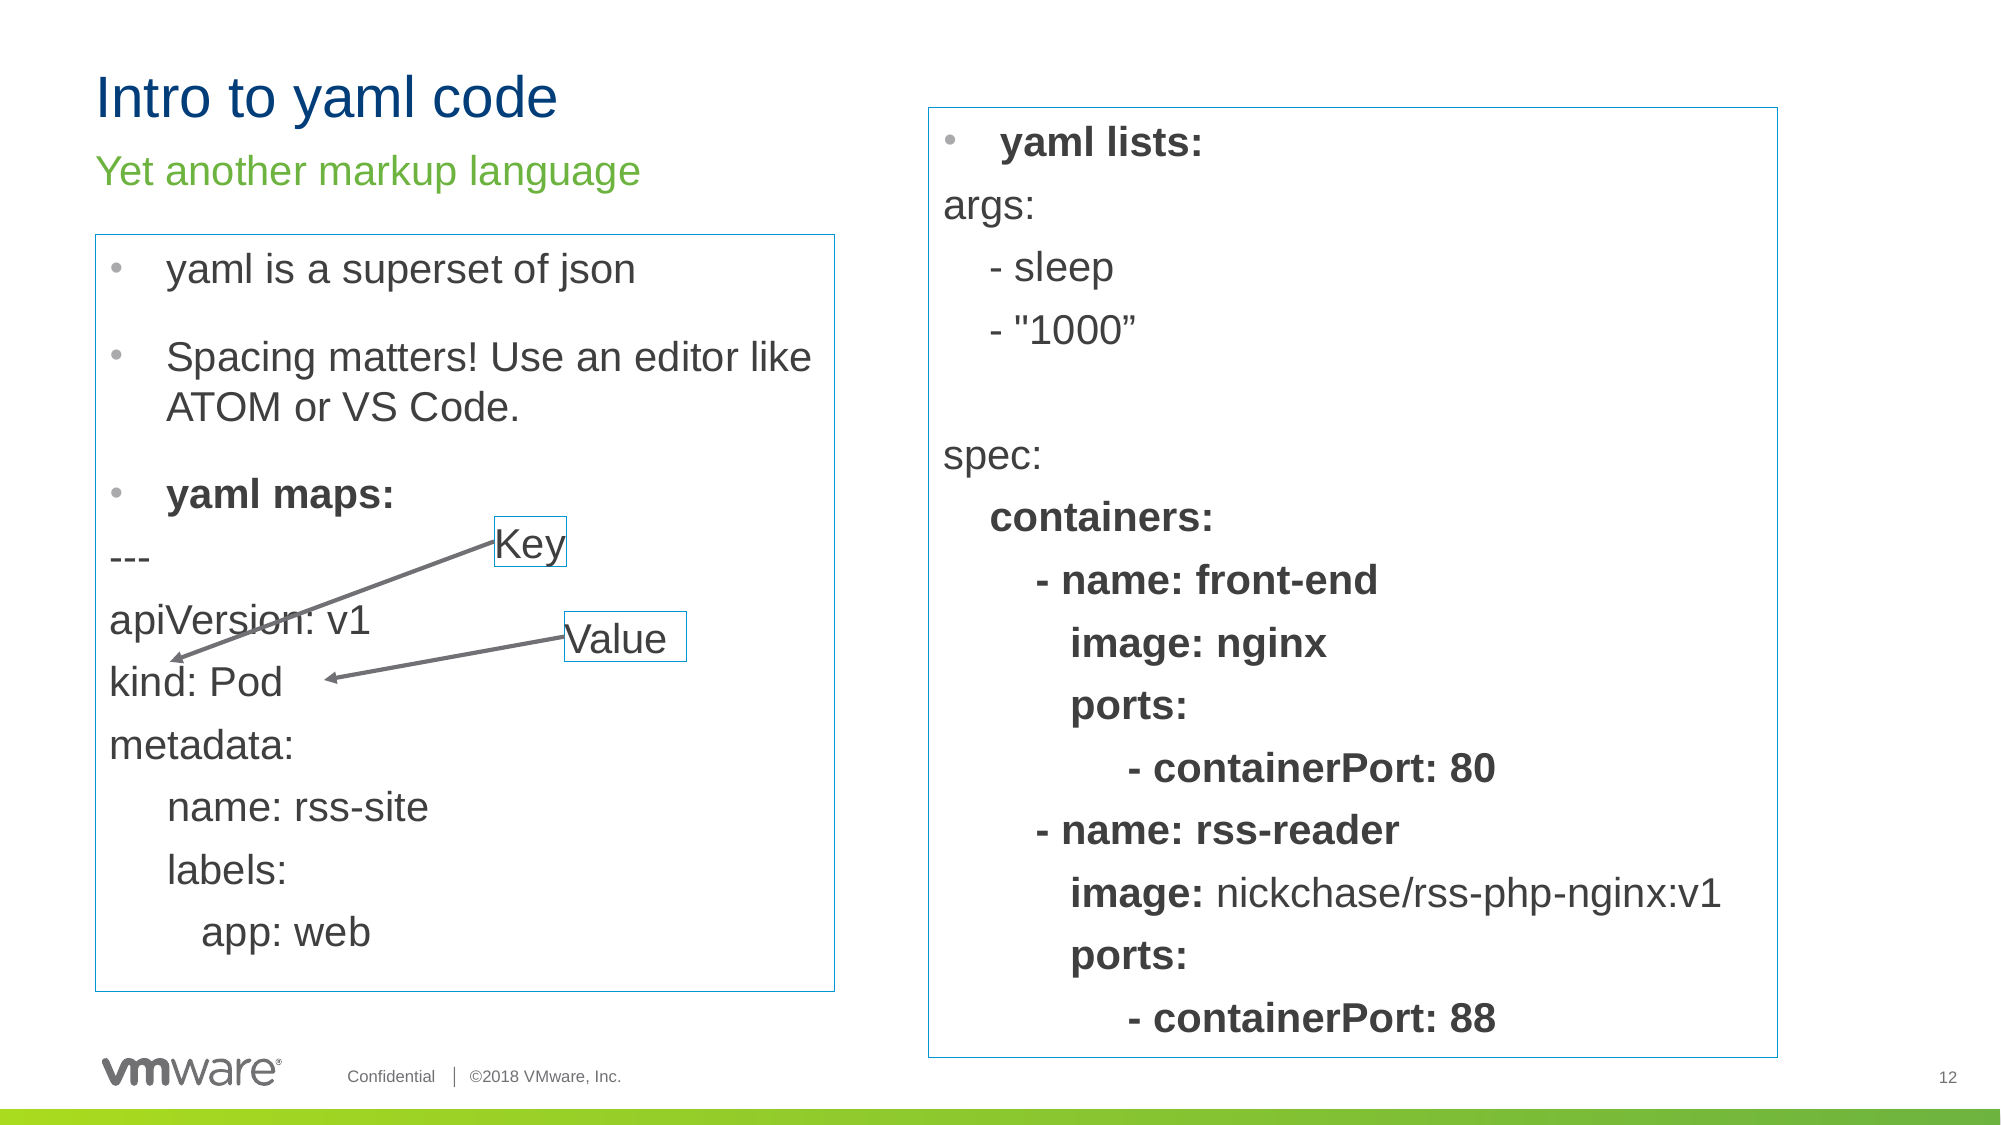

# Intro to yaml code
yaml lists:
args:
    - sleep
    - "1000”

spec:
    containers:
        - name: front-end
           image: nginx
           ports:
                - containerPort: 80
        - name: rss-reader
           image: nickchase/rss-php-nginx:v1
           ports:
                - containerPort: 88
Yet another markup language
yaml is a superset of json
Spacing matters! Use an editor like ATOM or VS Code.
yaml maps:
---
apiVersion: v1
kind: Pod
metadata:
     name: rss-site
     labels:
        app: web
Key
Value